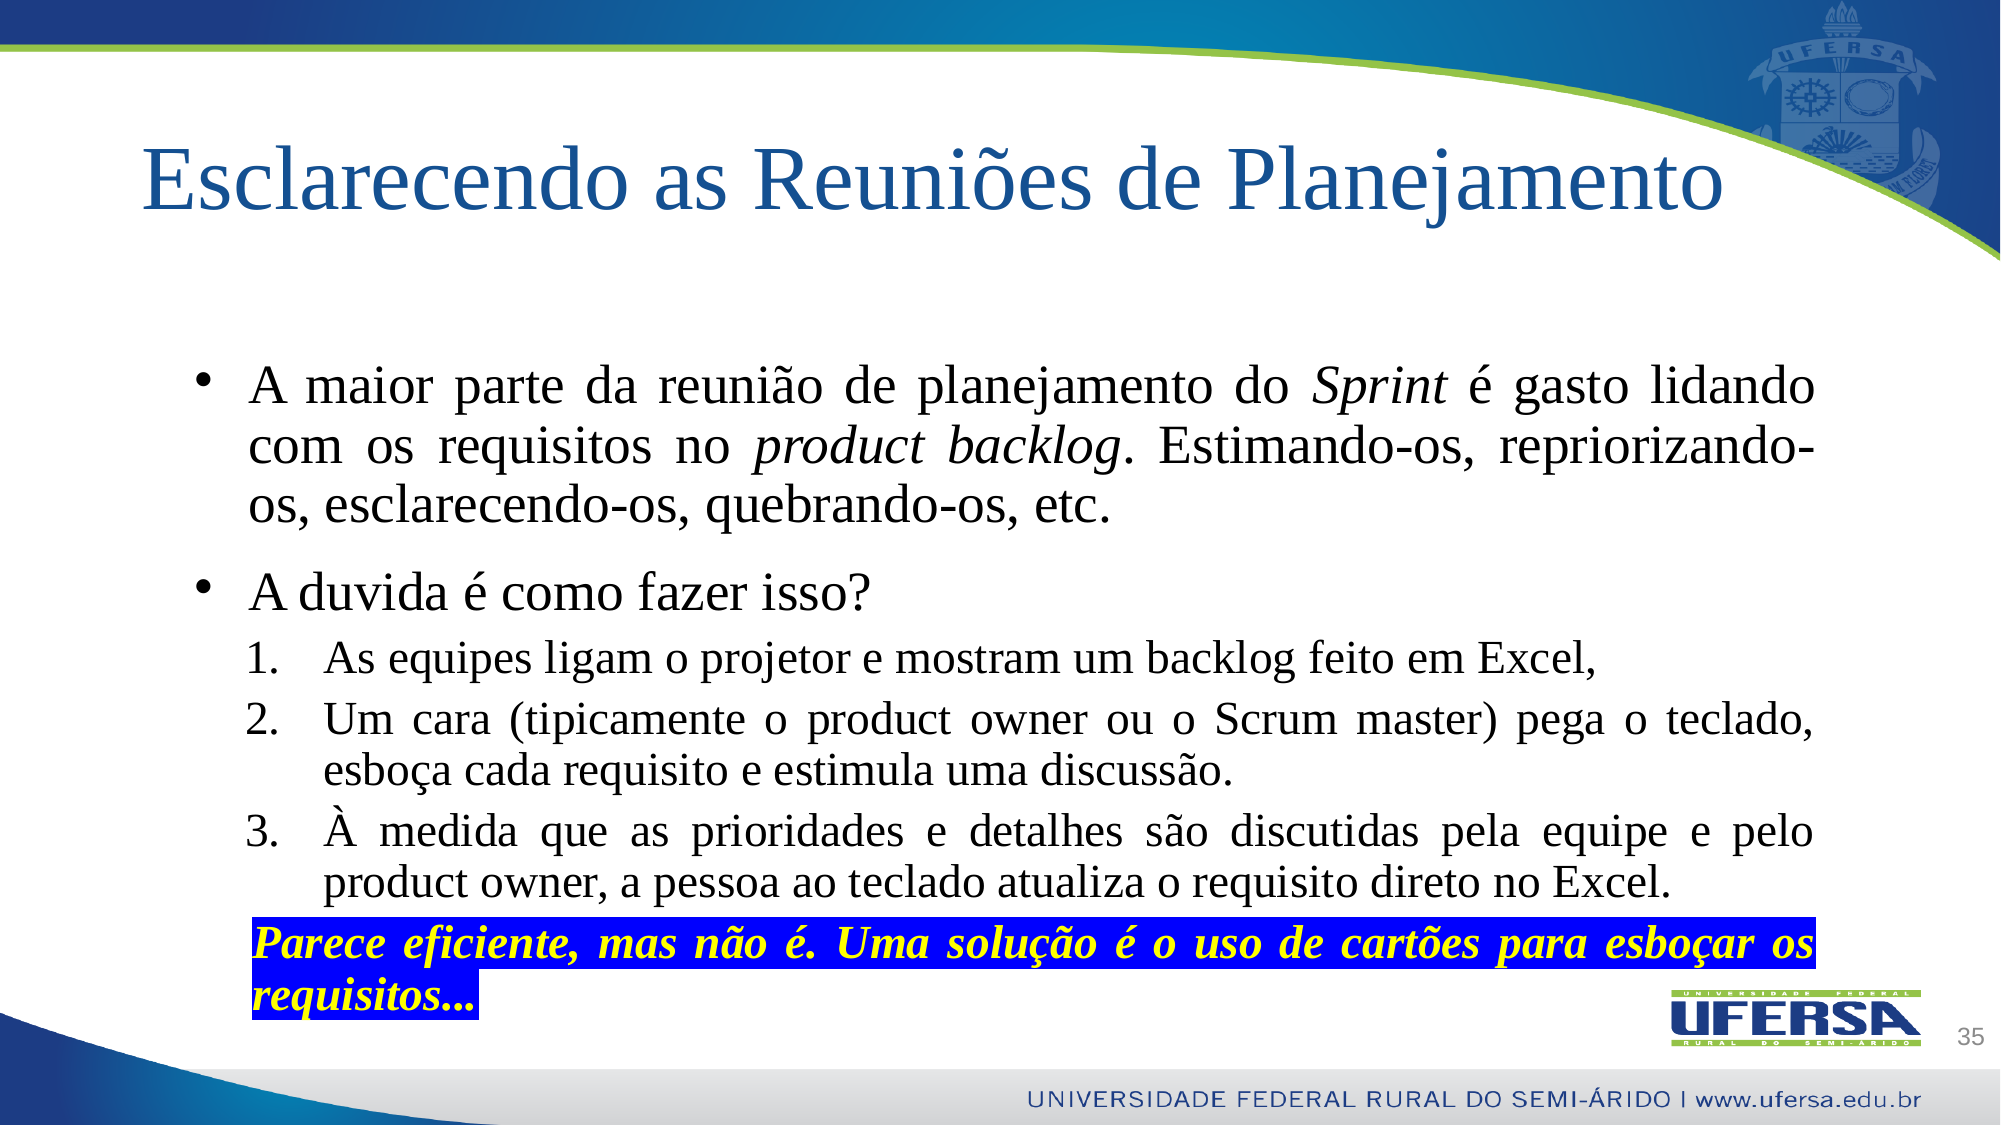

# Esclarecendo as Reuniões de Planejamento
A maior parte da reunião de planejamento do Sprint é gasto lidando com os requisitos no product backlog. Estimando-os, repriorizando-os, esclarecendo-os, quebrando-os, etc.
A duvida é como fazer isso?
As equipes ligam o projetor e mostram um backlog feito em Excel,
Um cara (tipicamente o product owner ou o Scrum master) pega o teclado, esboça cada requisito e estimula uma discussão.
À medida que as prioridades e detalhes são discutidas pela equipe e pelo product owner, a pessoa ao teclado atualiza o requisito direto no Excel.
Parece eficiente, mas não é. Uma solução é o uso de cartões para esboçar os requisitos...
35